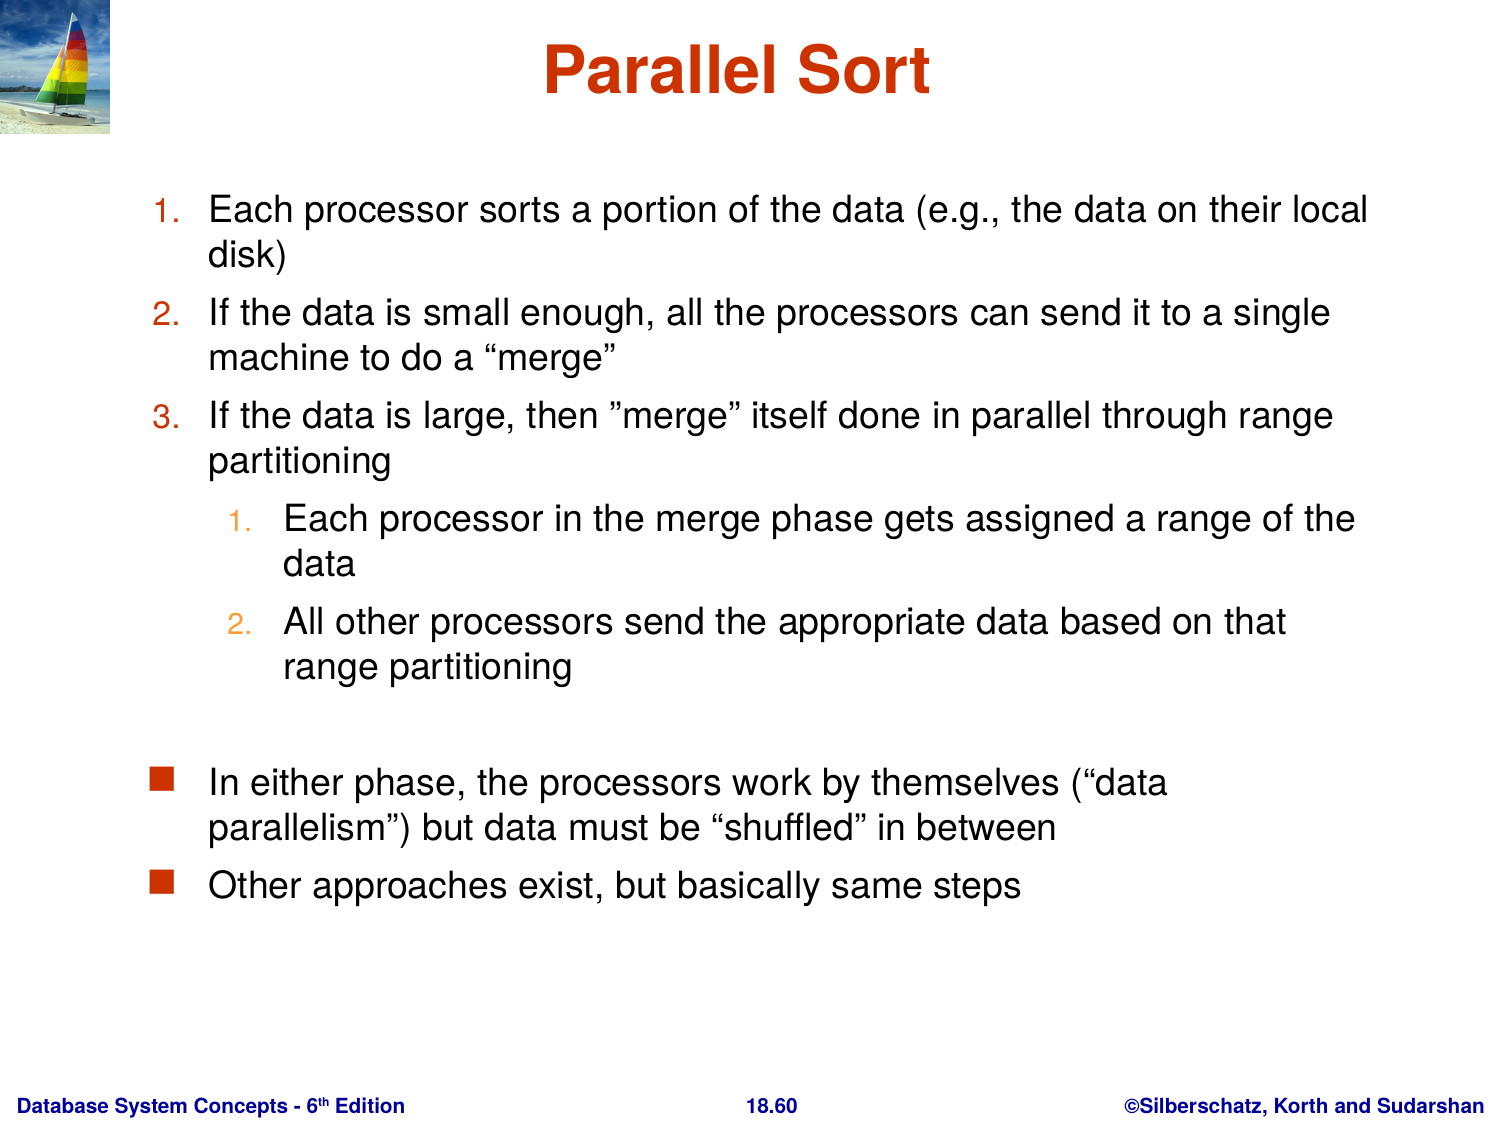

# Parallel Sort
Each processor sorts a portion of the data (e.g., the data on their local disk)
If the data is small enough, all the processors can send it to a single machine to do a “merge”
If the data is large, then ”merge” itself done in parallel through range partitioning
Each processor in the merge phase gets assigned a range of the data
All other processors send the appropriate data based on that range partitioning

In either phase, the processors work by themselves (“data parallelism”) but data must be “shuffled” in between
Other approaches exist, but basically same steps